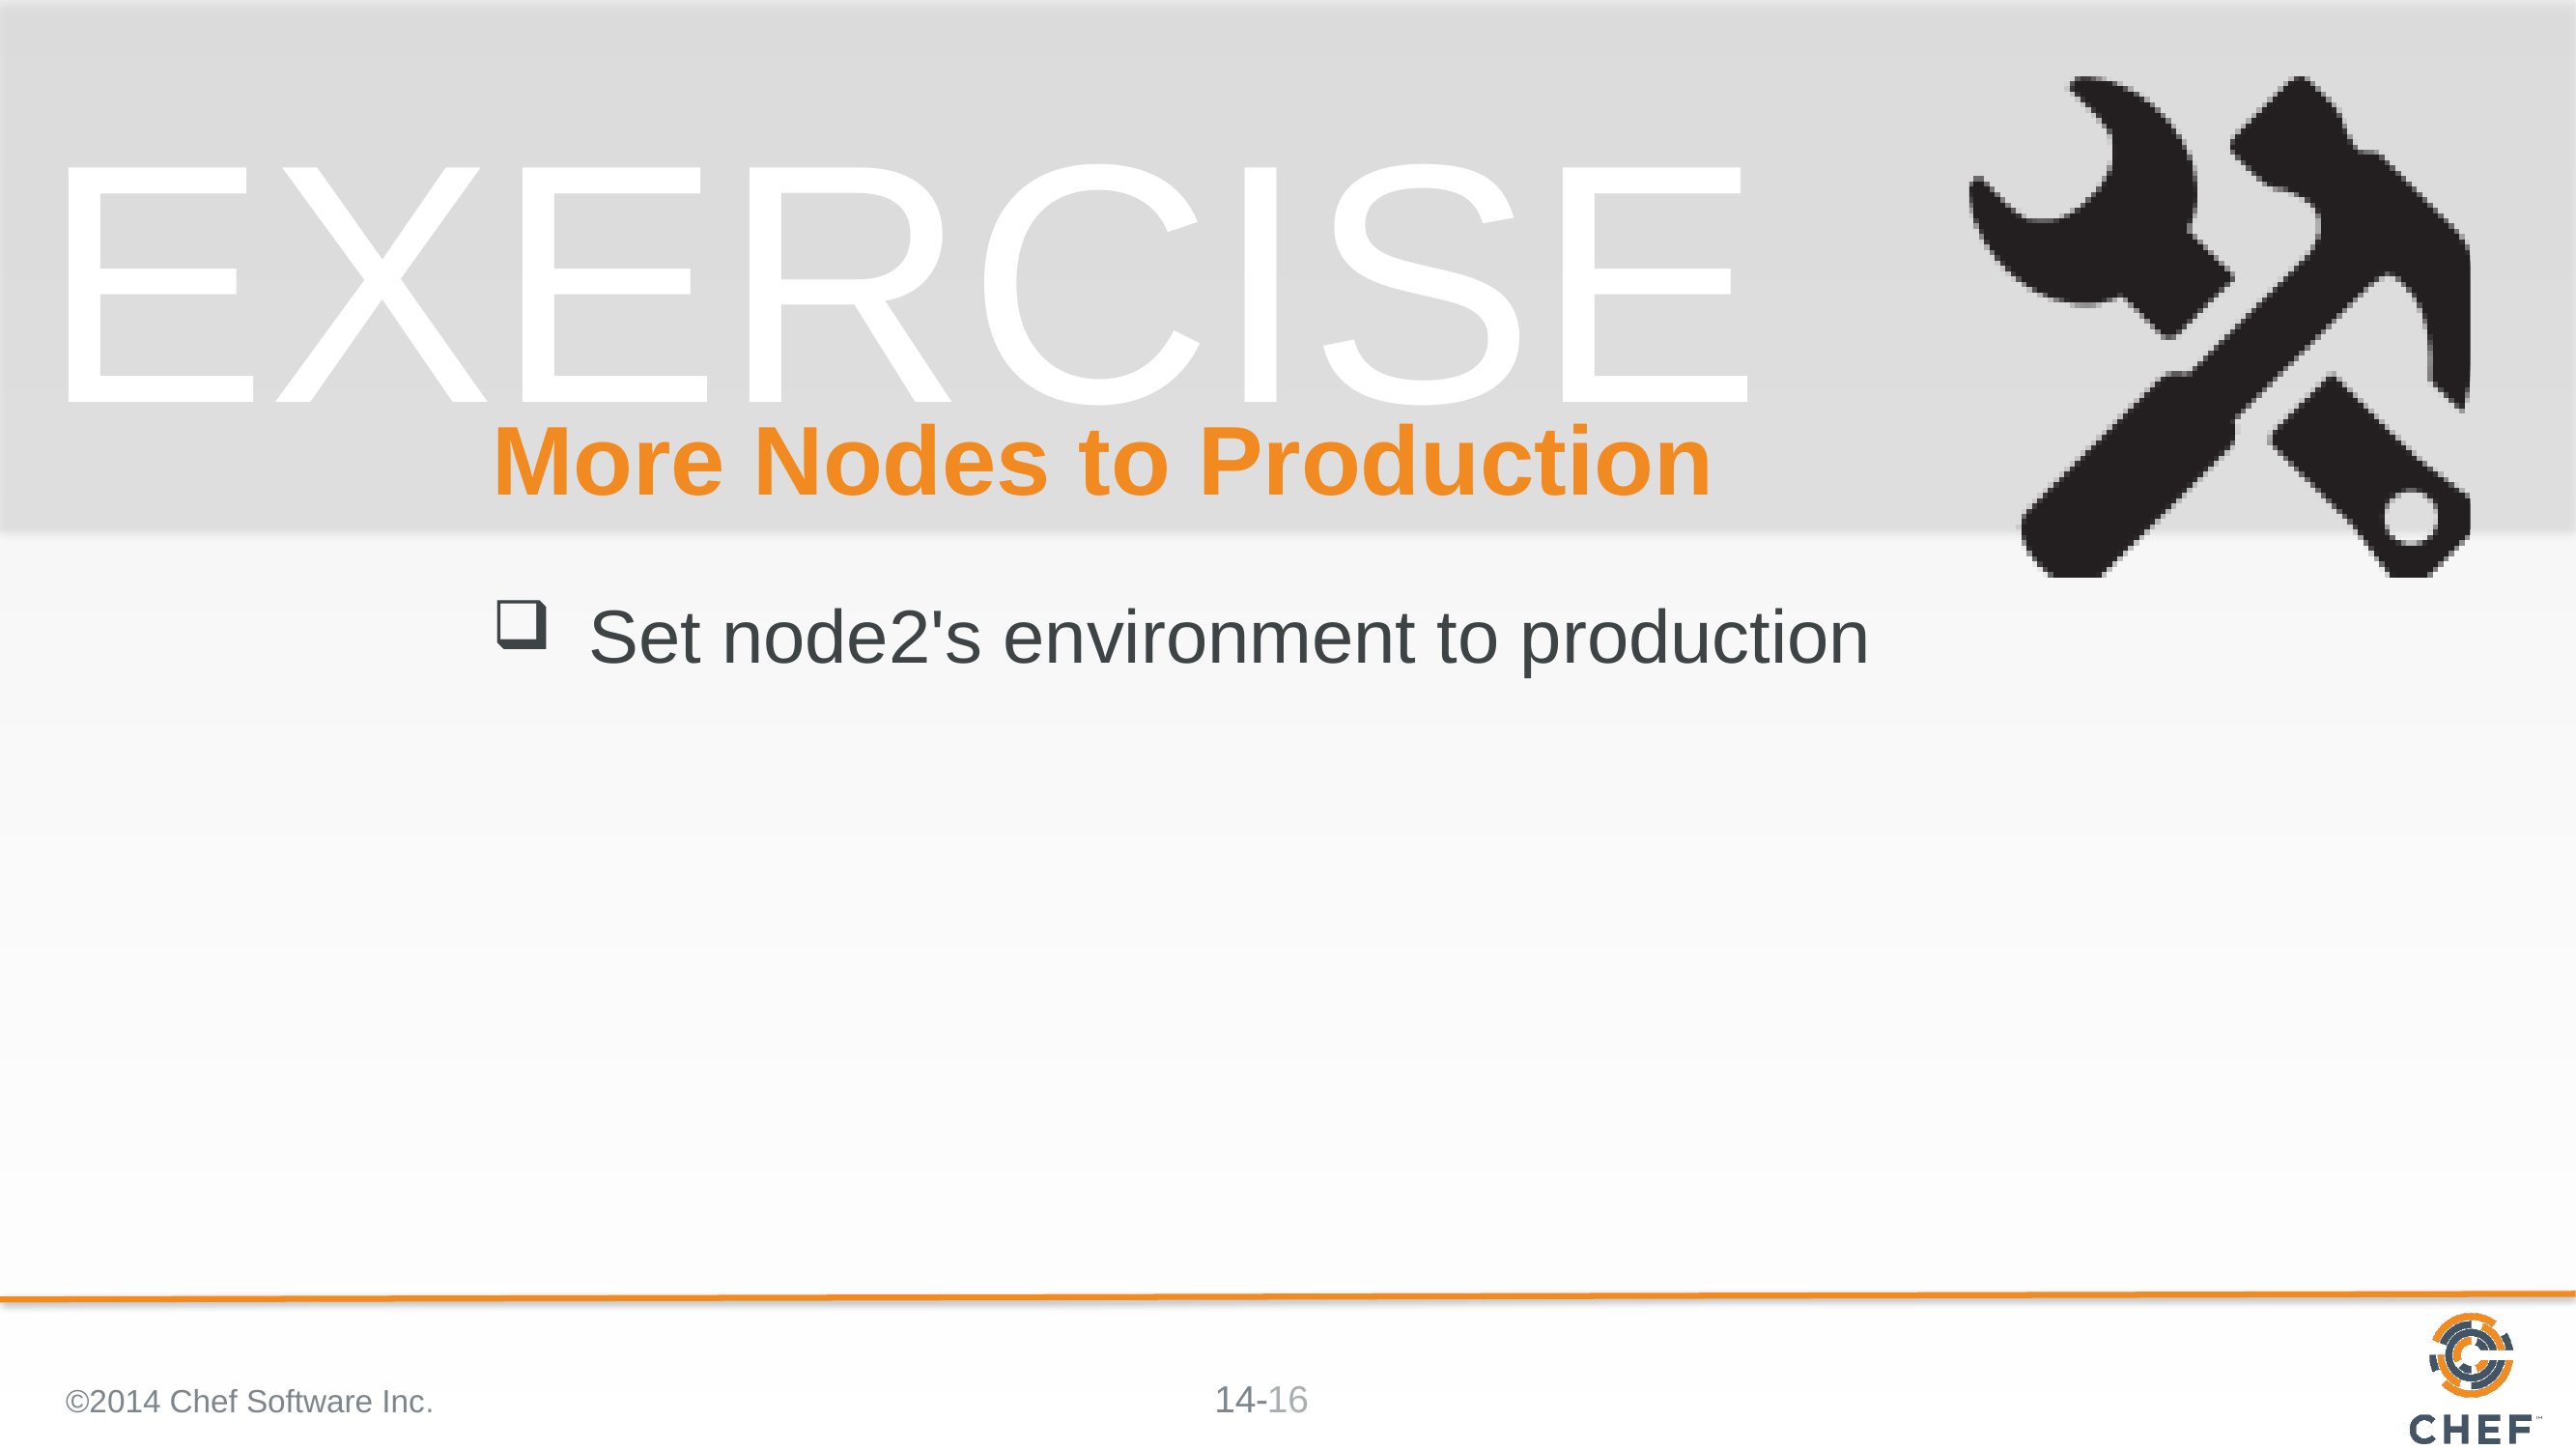

# More Nodes to Production
Set node2's environment to production
©2014 Chef Software Inc.
16